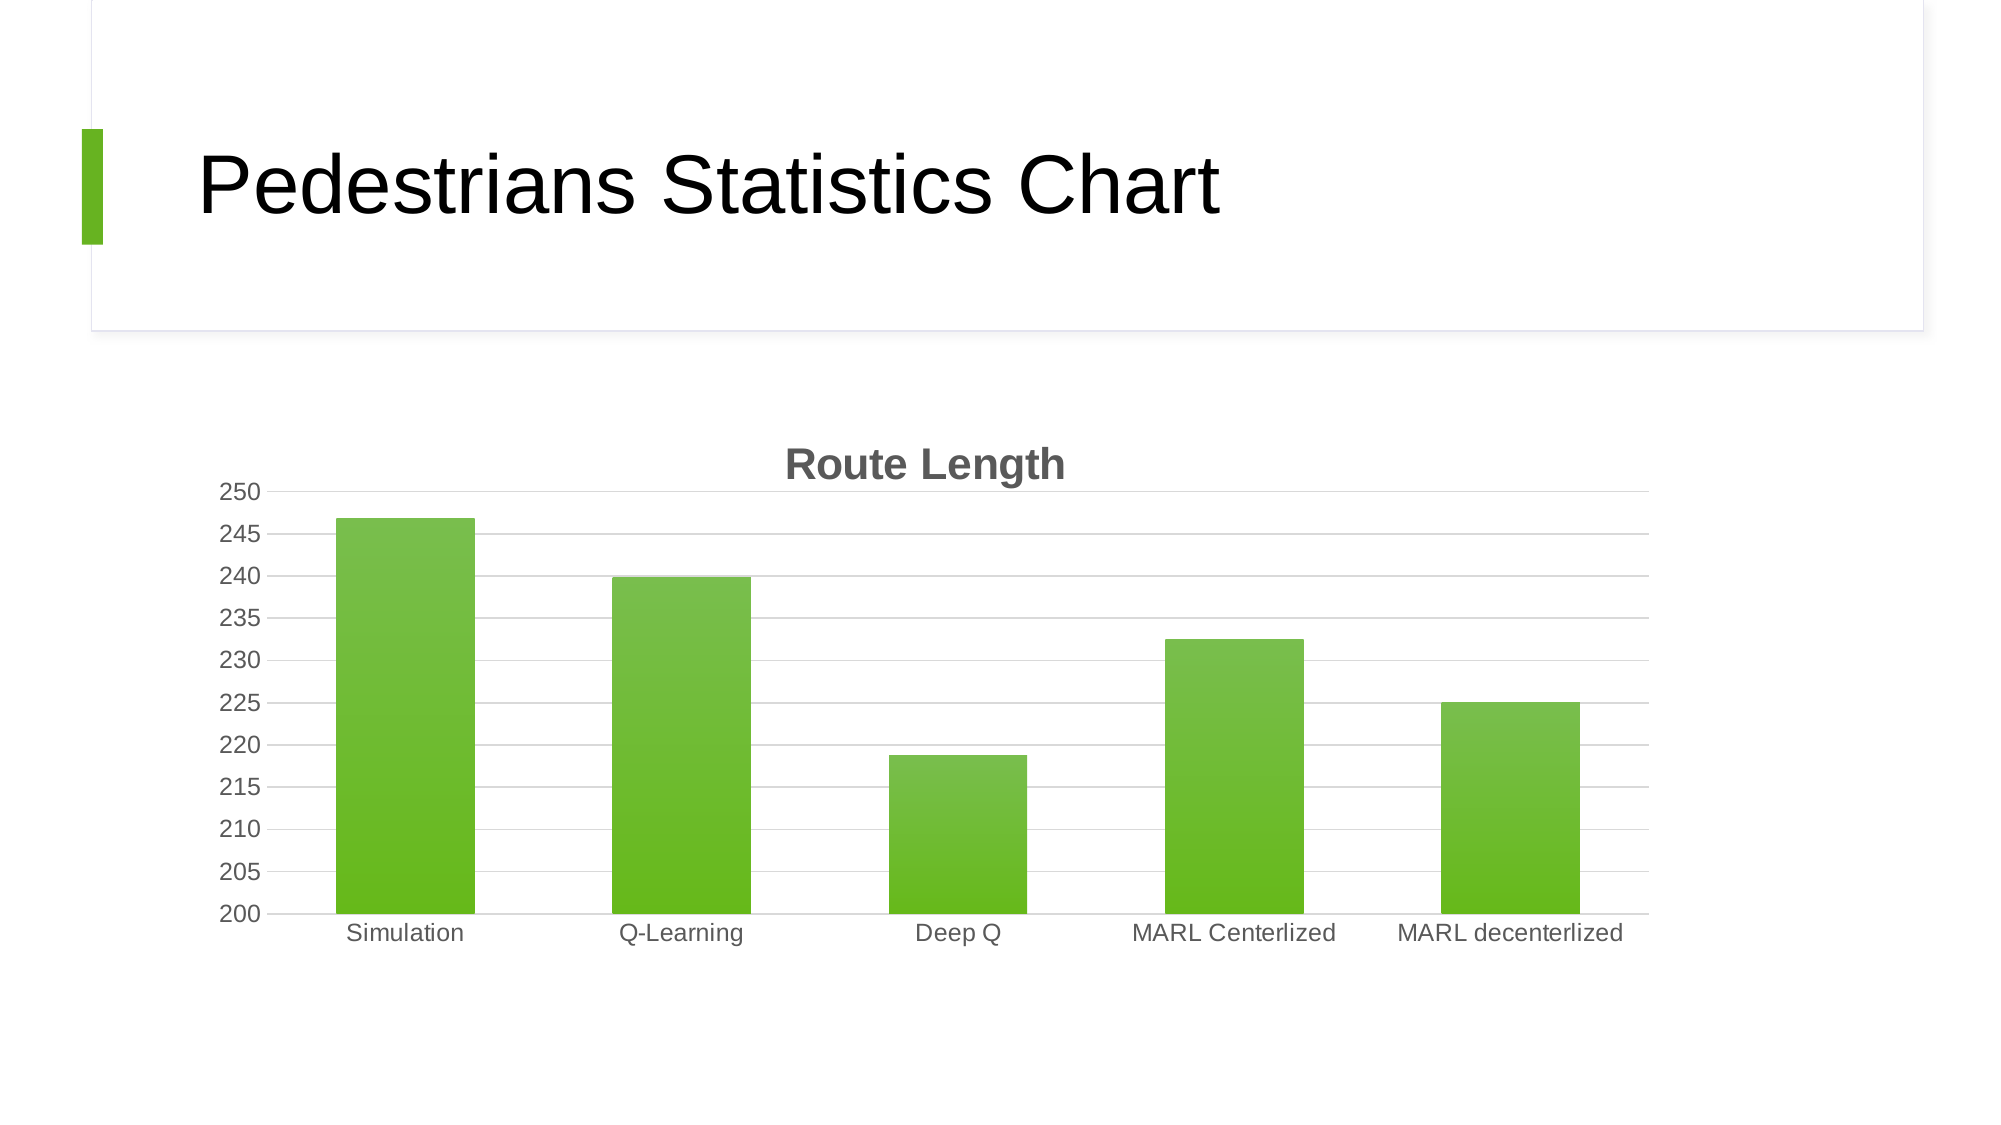

# Pedestrians Statistics Chart

### Chart: Route Length

| Category | Route Length |
|---|---|
| Simulation | 246.83 |
| Q-Learning | 239.87 |
| Deep Q | 218.73 |
| MARL Centerlized | 232.51 |
| MARL decenterlized | 224.98 |